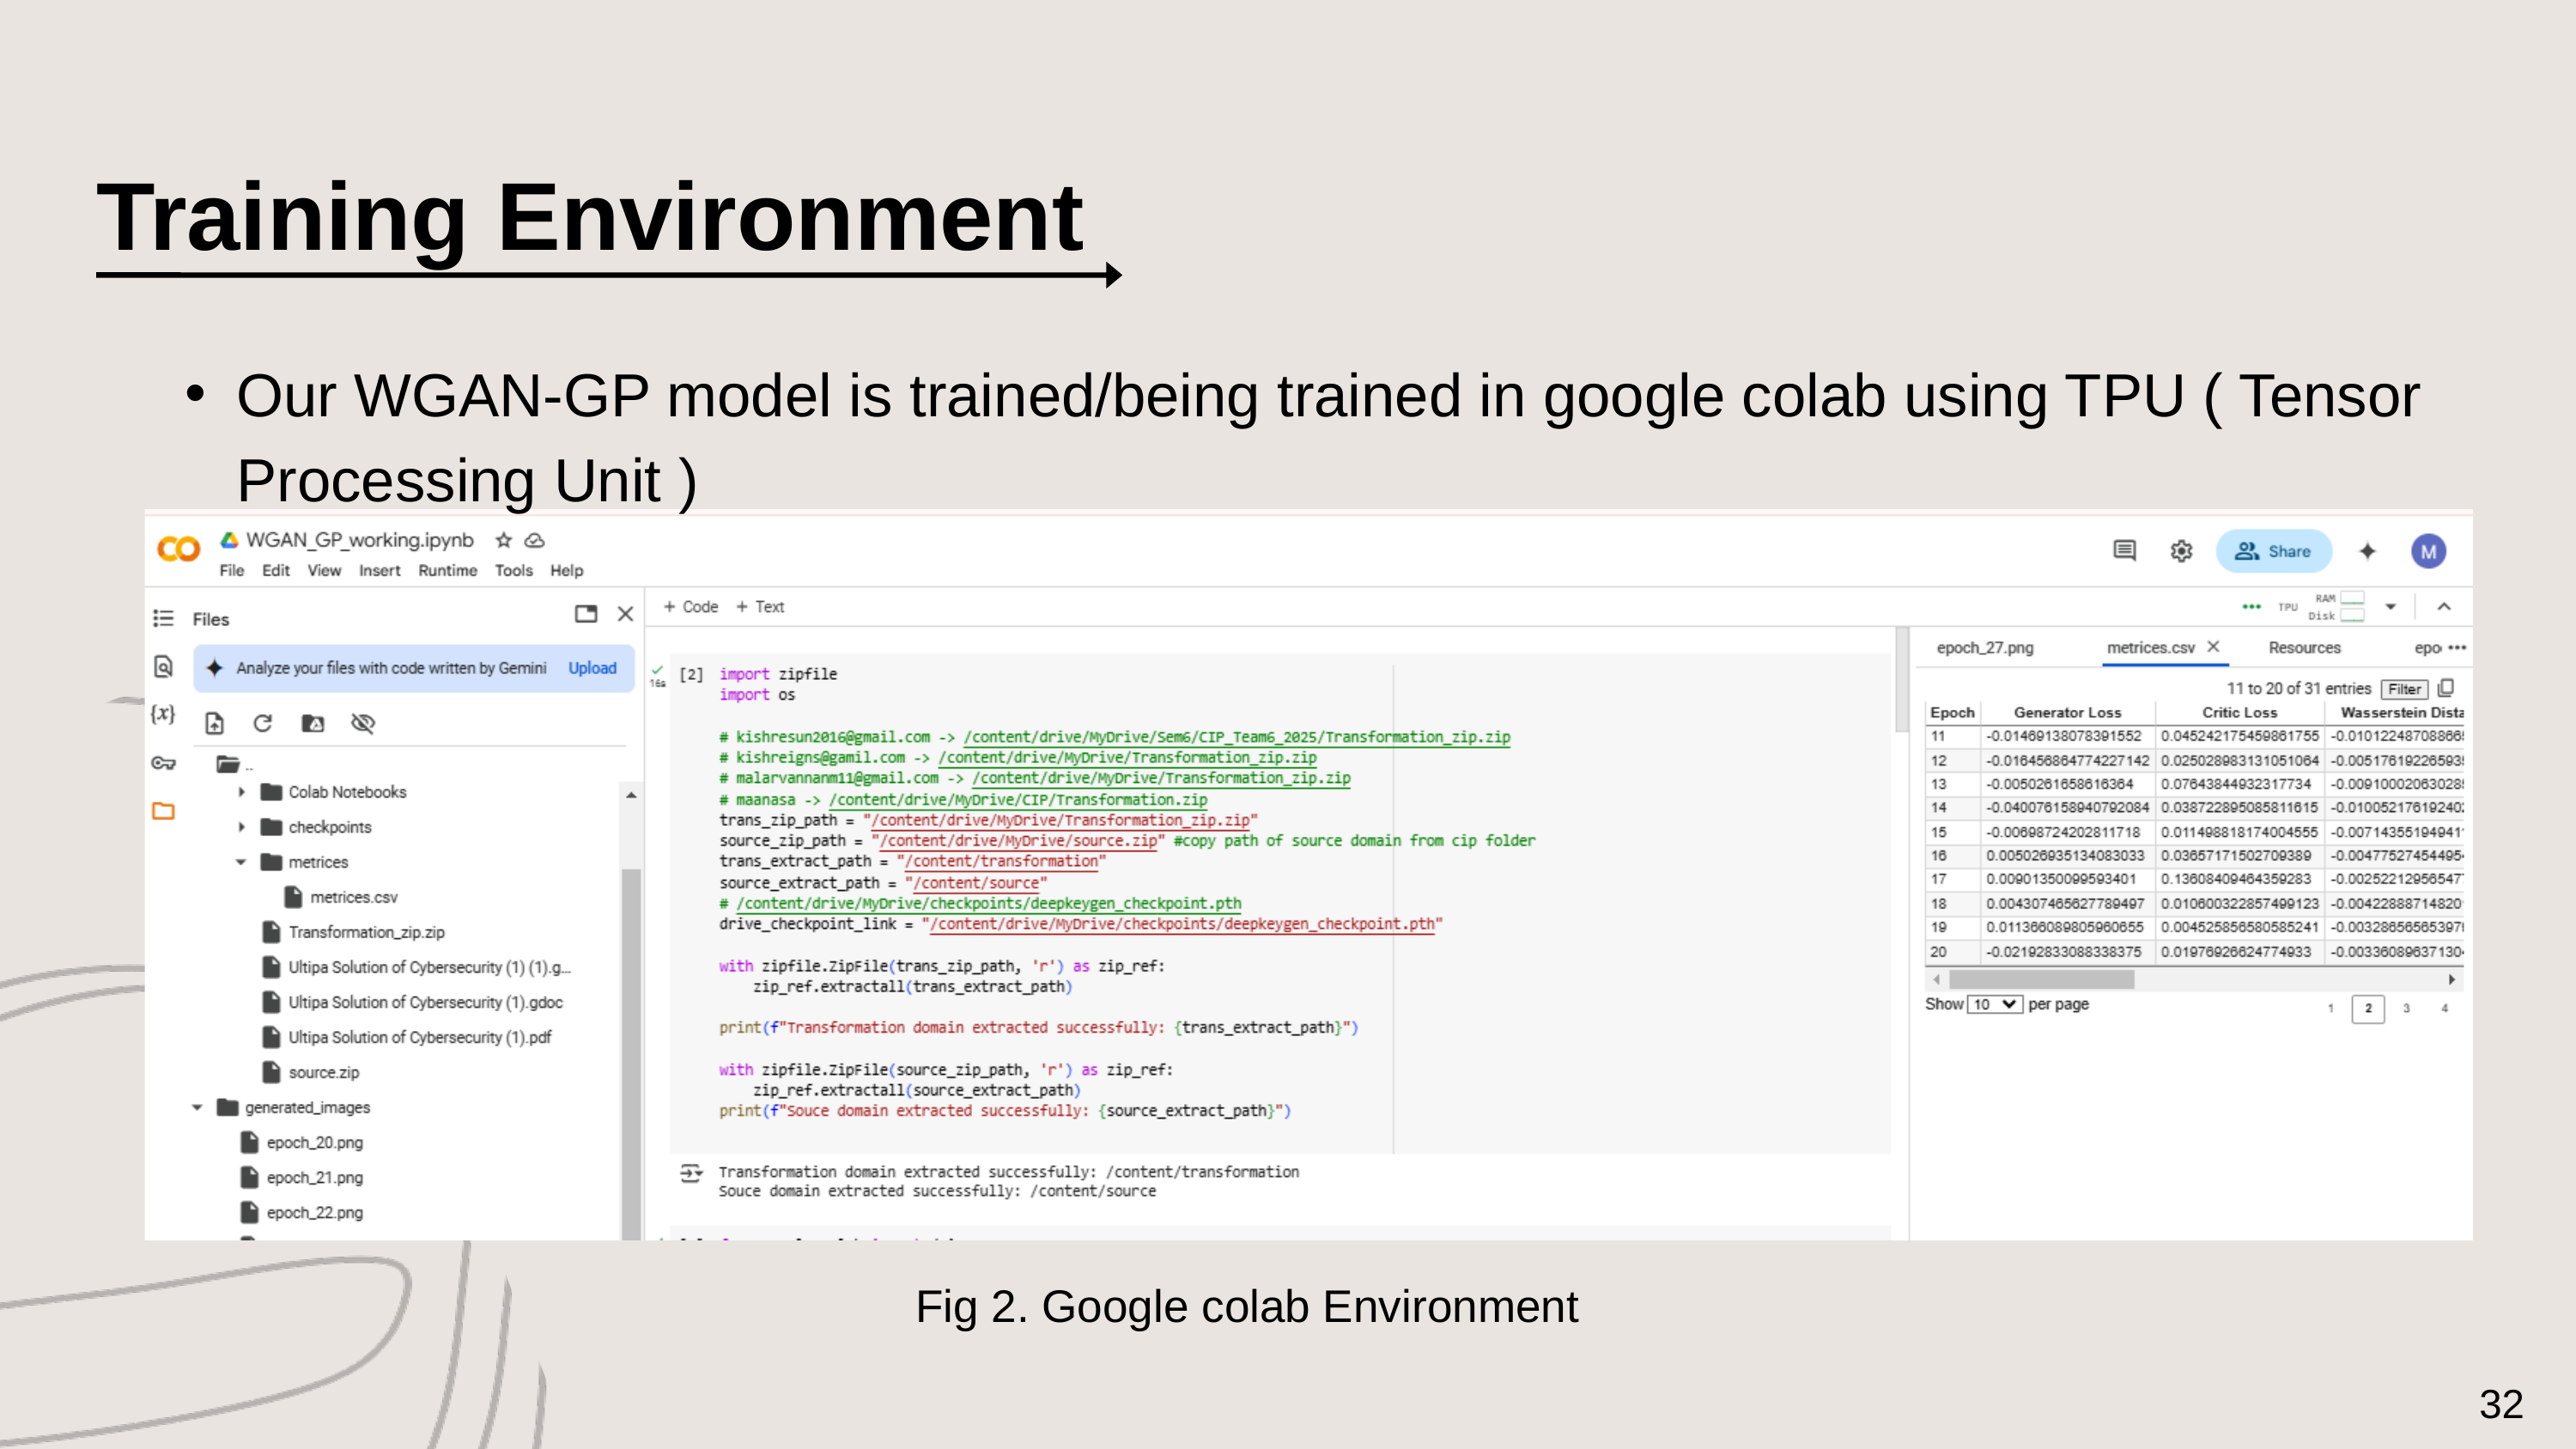

Training Environment

Our WGAN-GP model is trained/being trained in google colab using TPU ( Tensor Processing Unit )

Fig 2. Google colab Environment
32